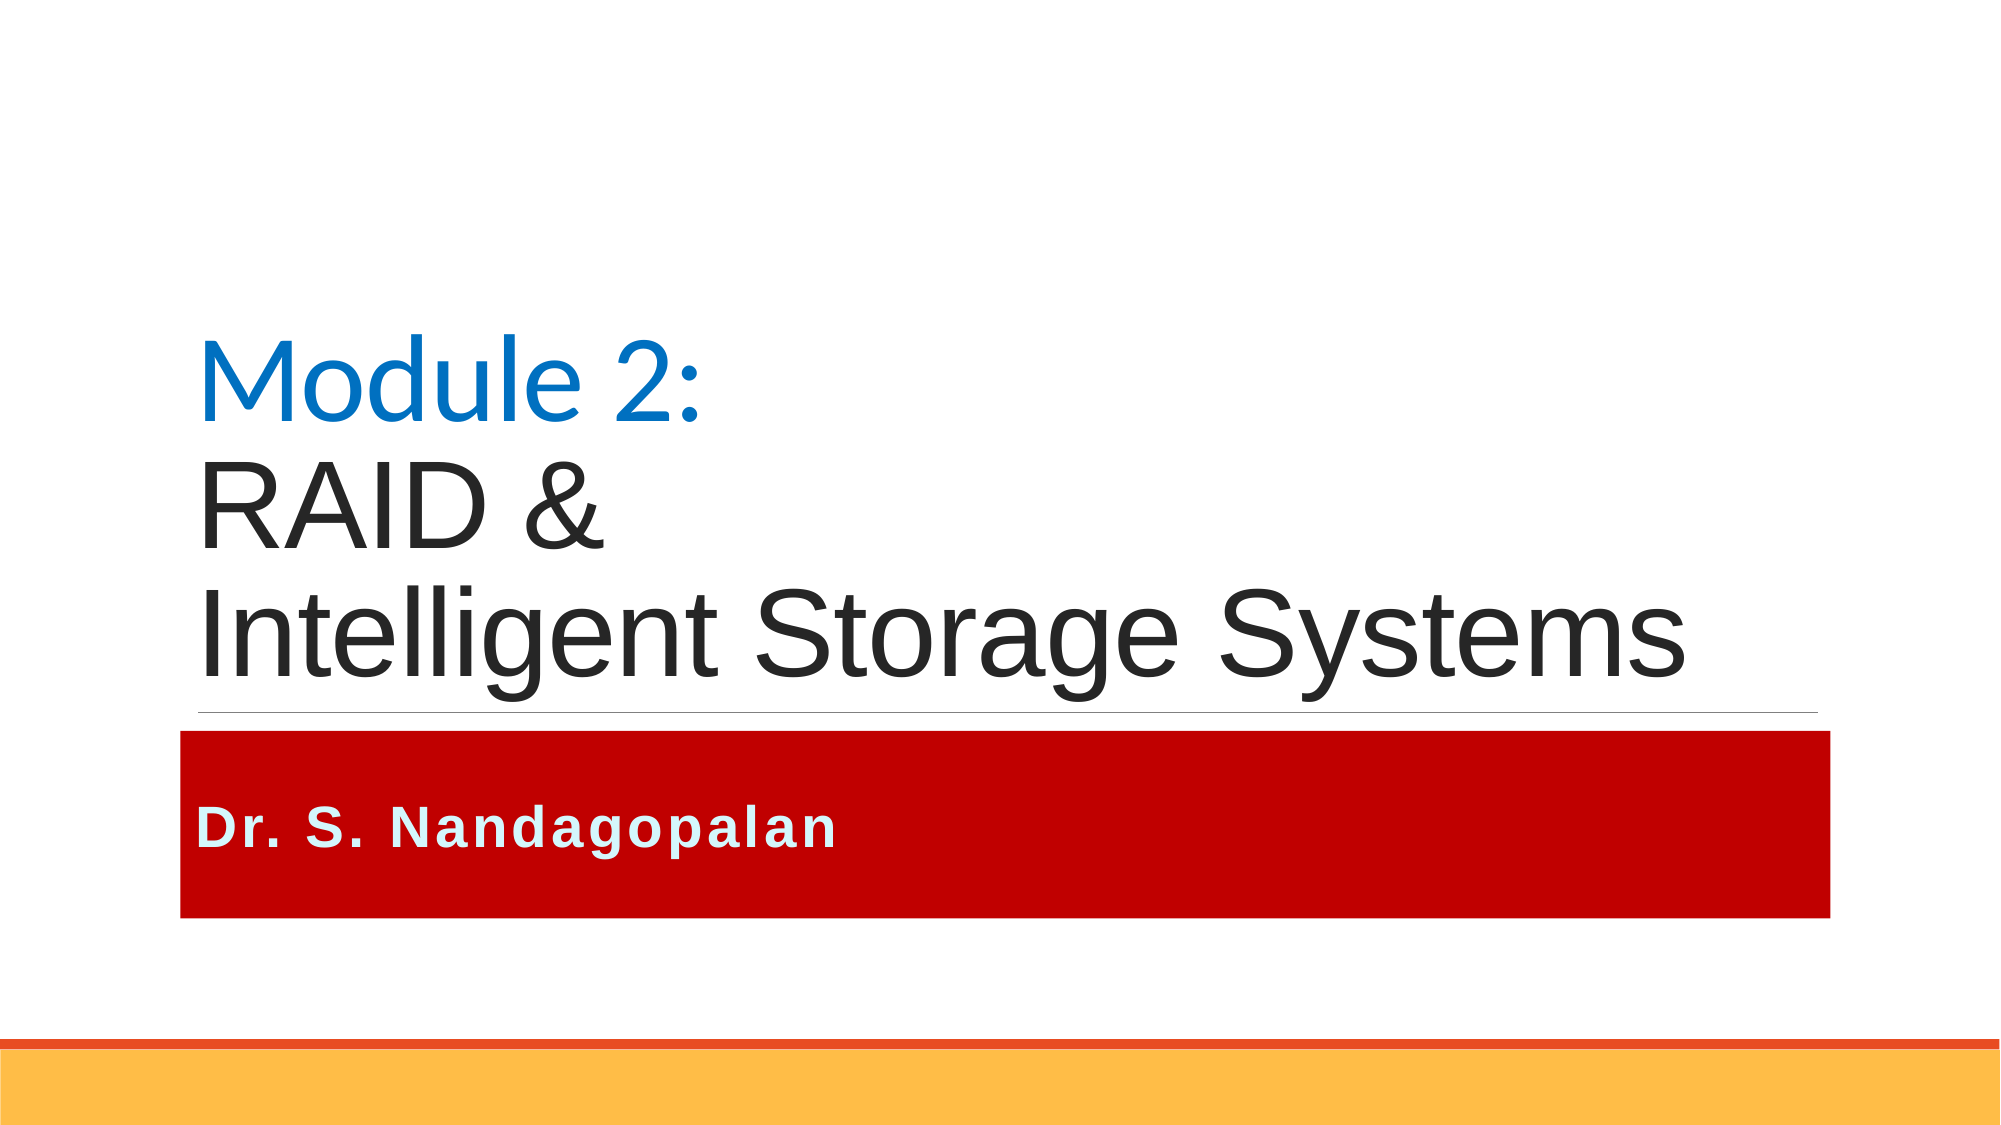

# Module 2: RAID & Intelligent Storage Systems

Dr. S. Nandagopalan